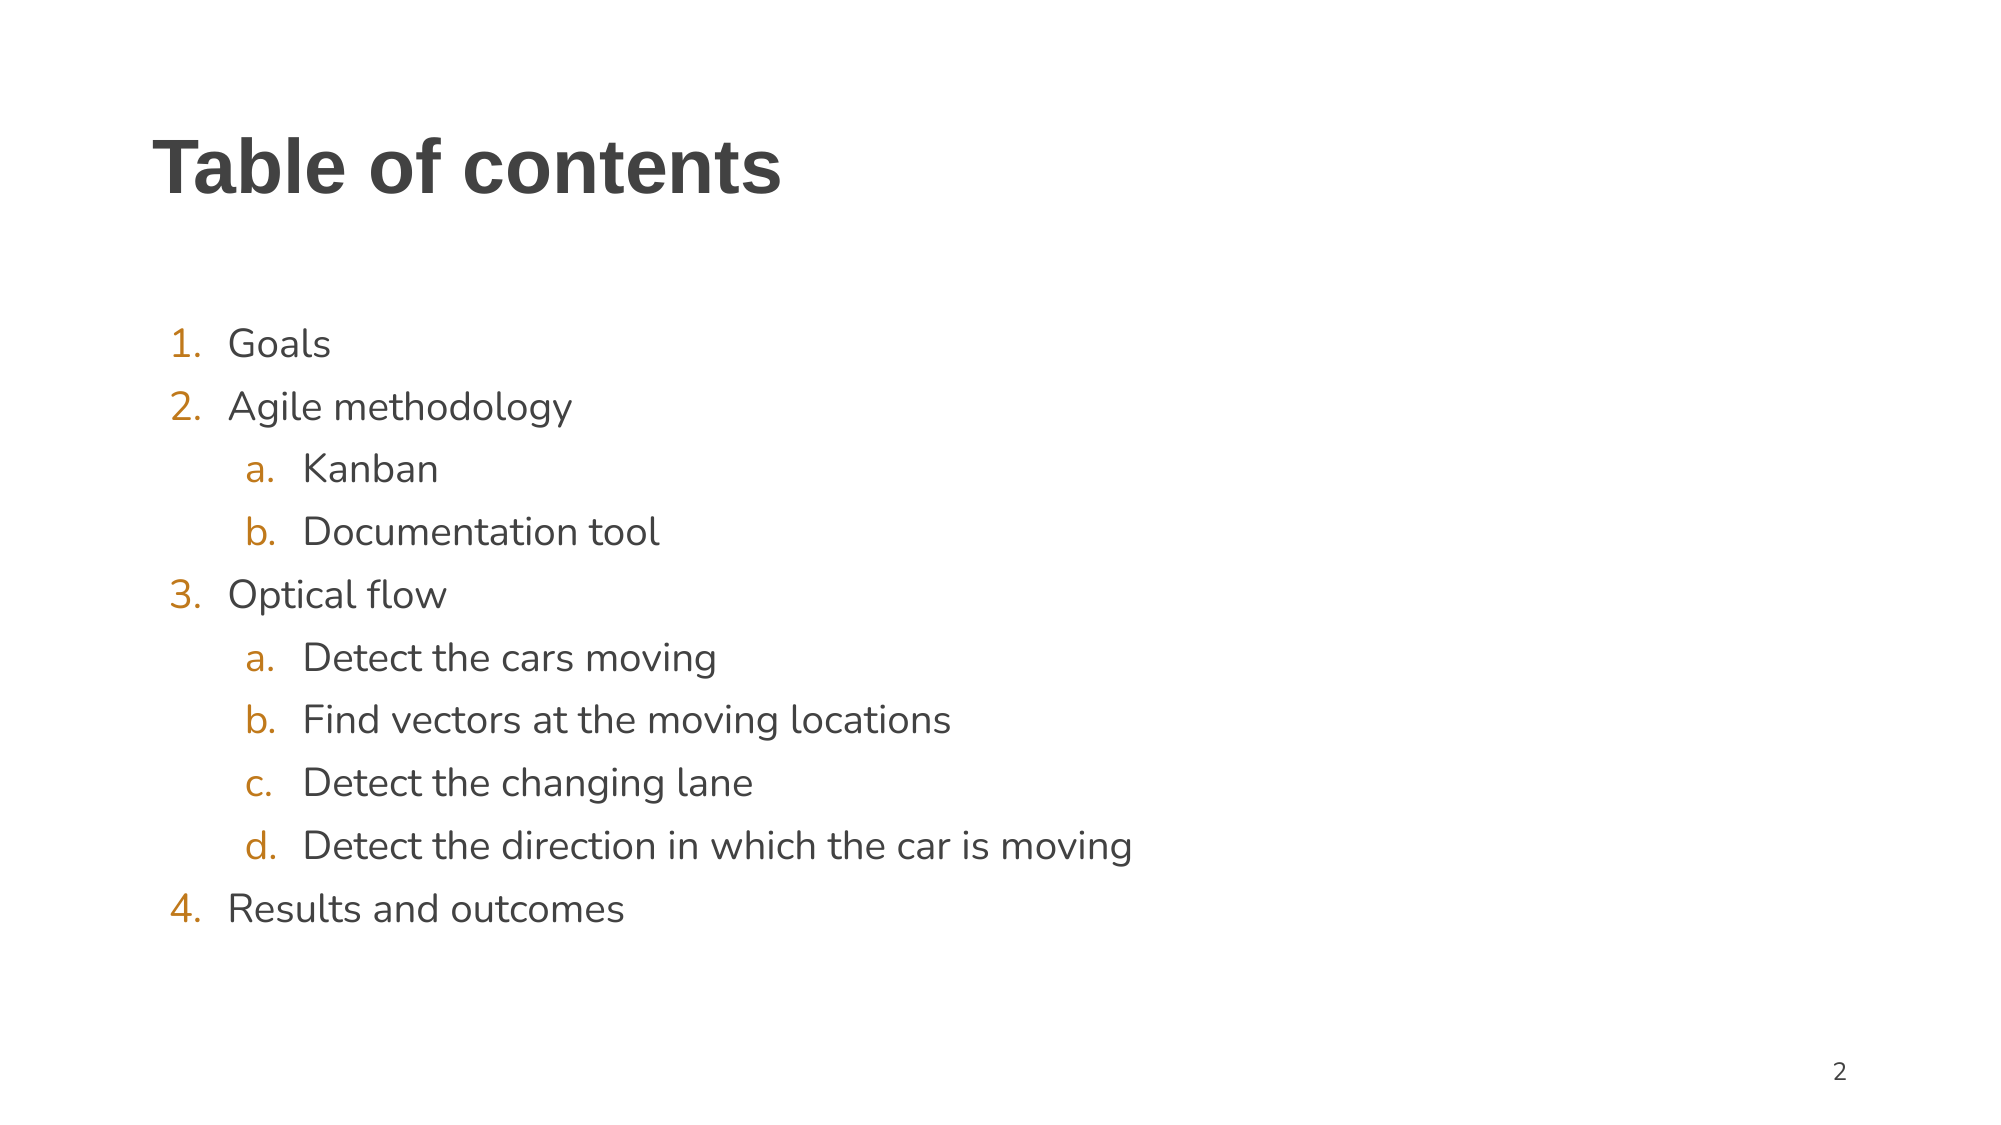

# Table of contents
Goals
Agile methodology
Kanban
Documentation tool
Optical flow
Detect the cars moving
Find vectors at the moving locations
Detect the changing lane
Detect the direction in which the car is moving
Results and outcomes
2